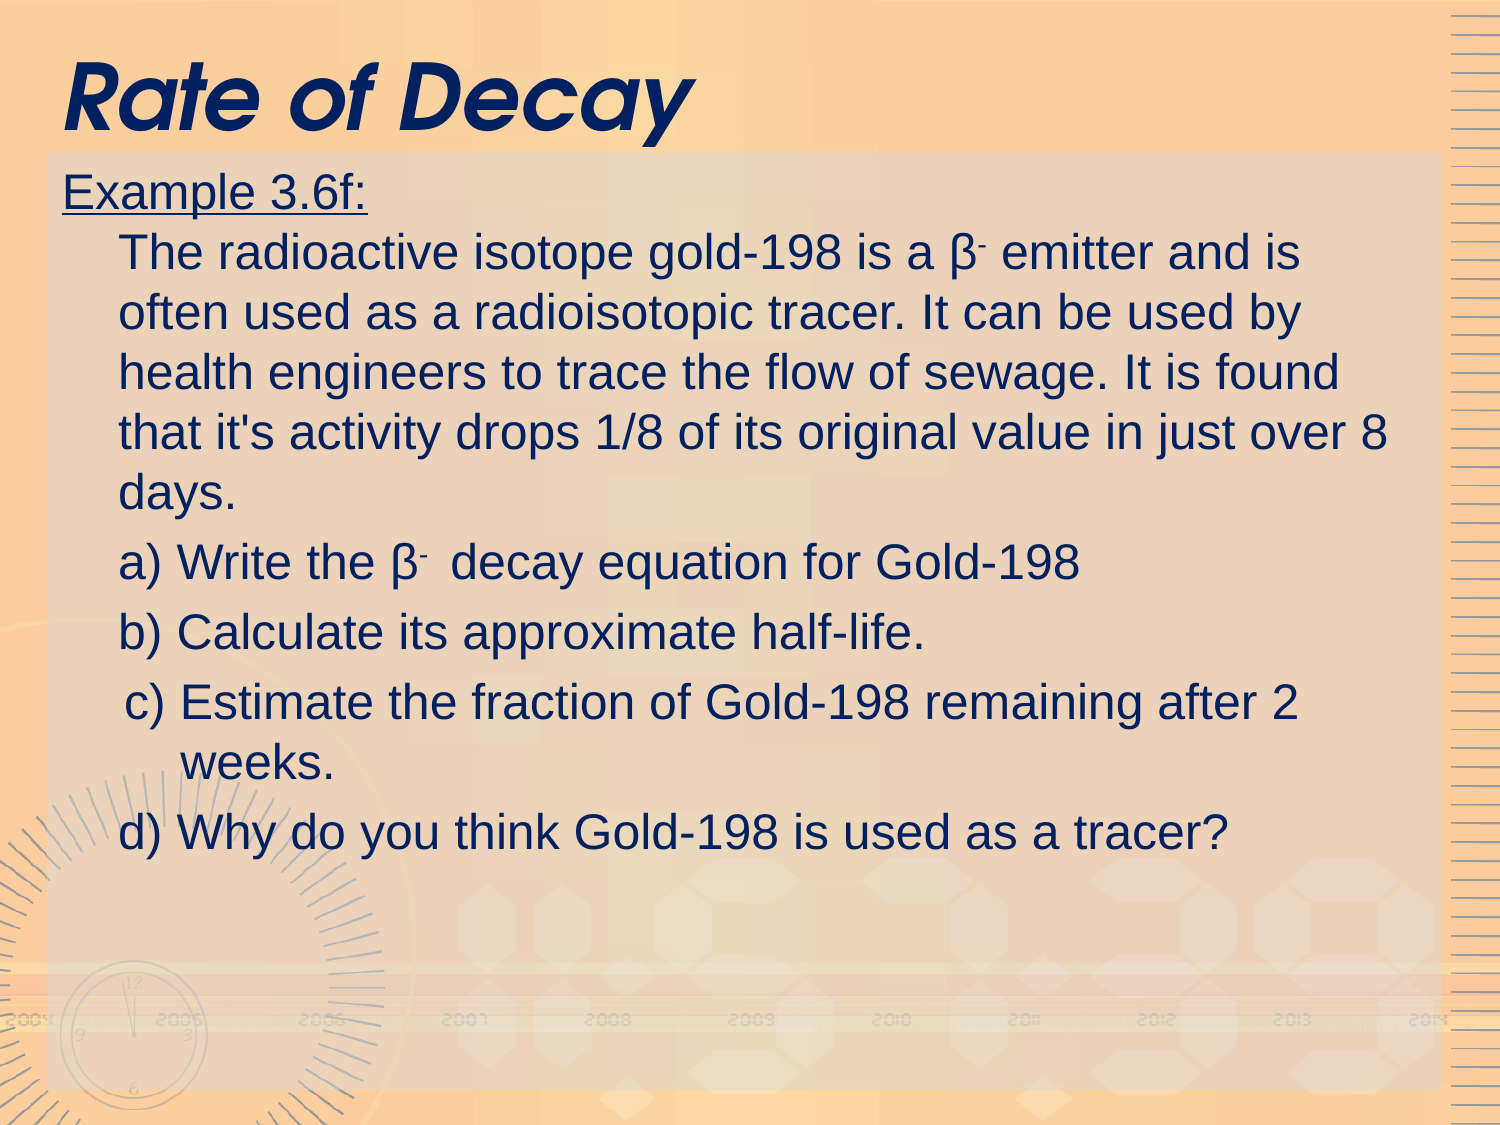

# Rate of Decay
Example 3.6f:
The radioactive isotope gold-198 is a β- emitter and is often used as a radioisotopic tracer. It can be used by health engineers to trace the flow of sewage. It is found that it's activity drops 1/8 of its original value in just over 8 days.
	a) Write the β-  decay equation for Gold-198
	b) Calculate its approximate half-life.
c) Estimate the fraction of Gold-198 remaining after 2 weeks.
	d) Why do you think Gold-198 is used as a tracer?